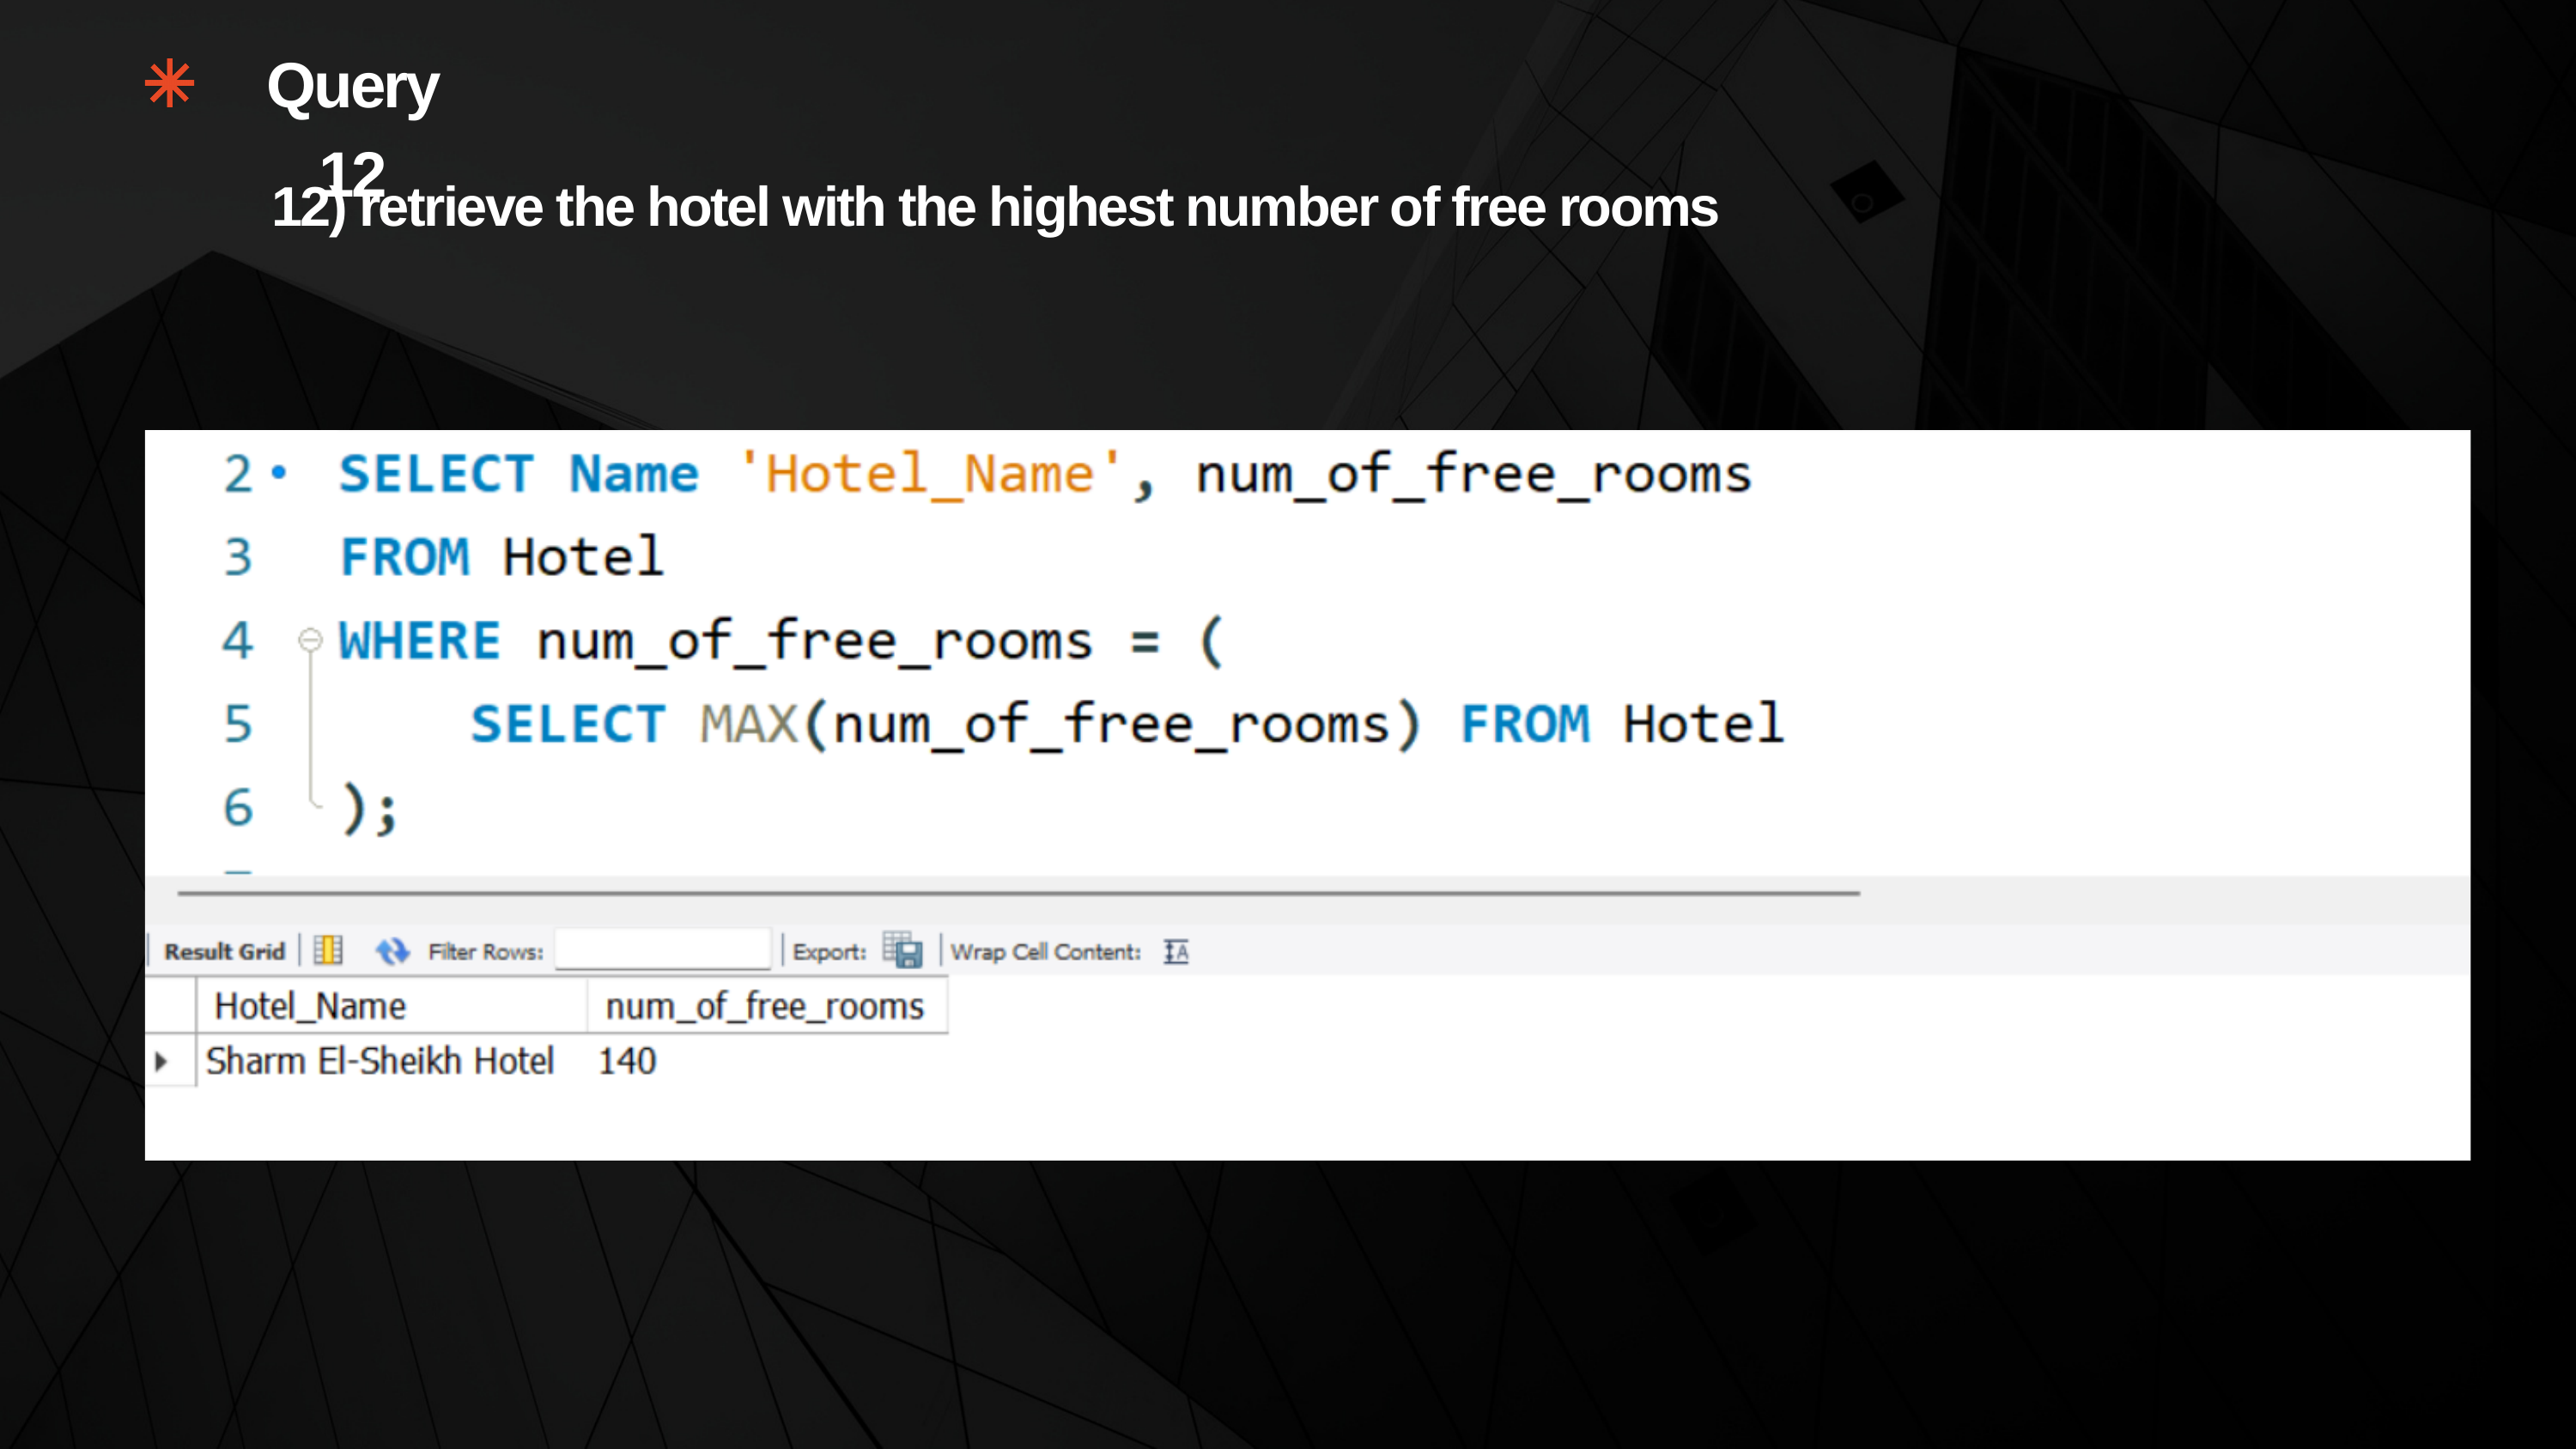

Query 12

12) retrieve the hotel with the highest number of free rooms